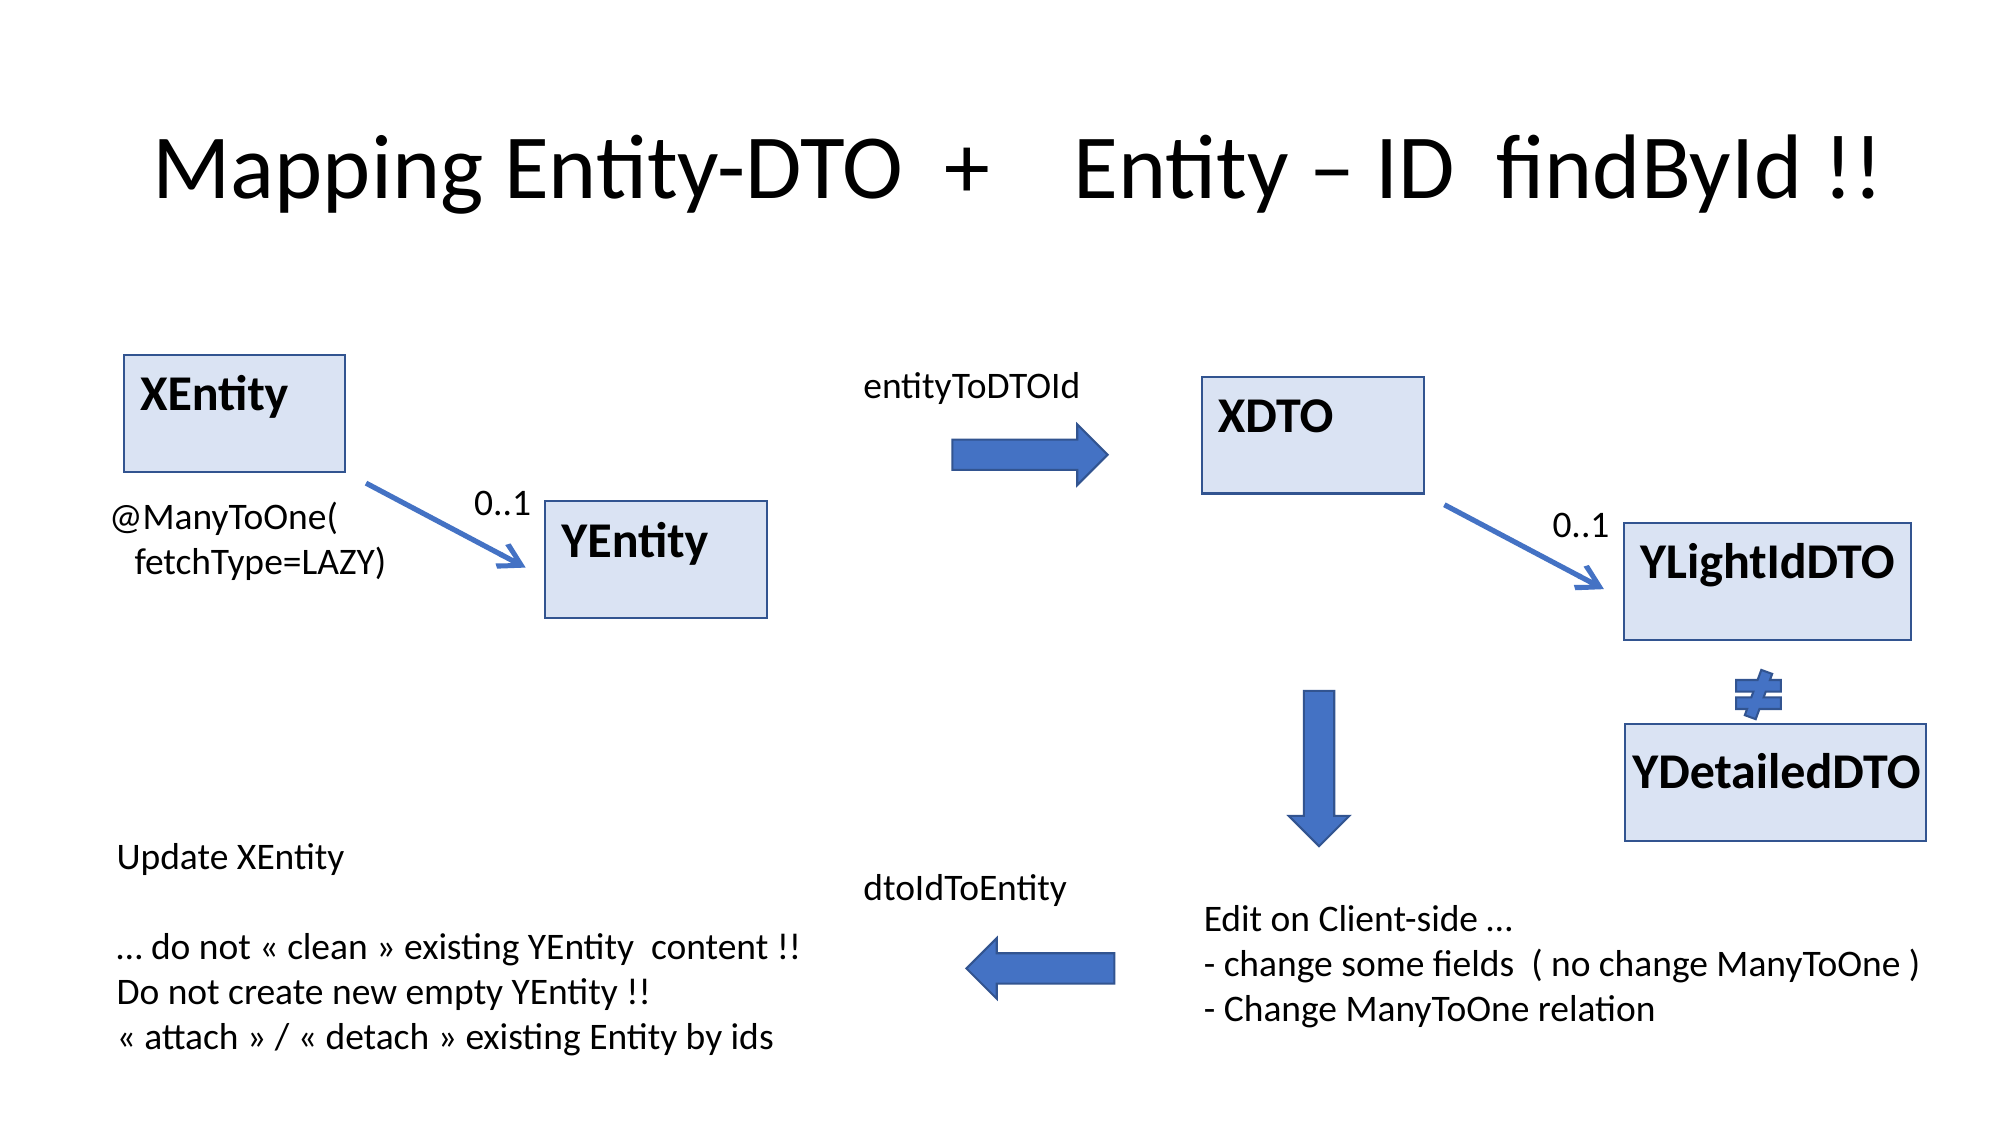

# Mapping Entity-DTO  +    Entity – ID  findById !!
XEntity
entityToDTOId

XDTO

0..1
@ManyToOne(
   fetchType=LAZY)
0..1
YEntity

YLightIdDTO

YDetailedDTO

Update XEntity

… do not « clean » existing YEntity  content !!
Do not create new empty YEntity !!
« attach » / « detach » existing Entity by ids
dtoIdToEntity
Edit on Client-side …
- change some fields  ( no change ManyToOne )
- Change ManyToOne relation